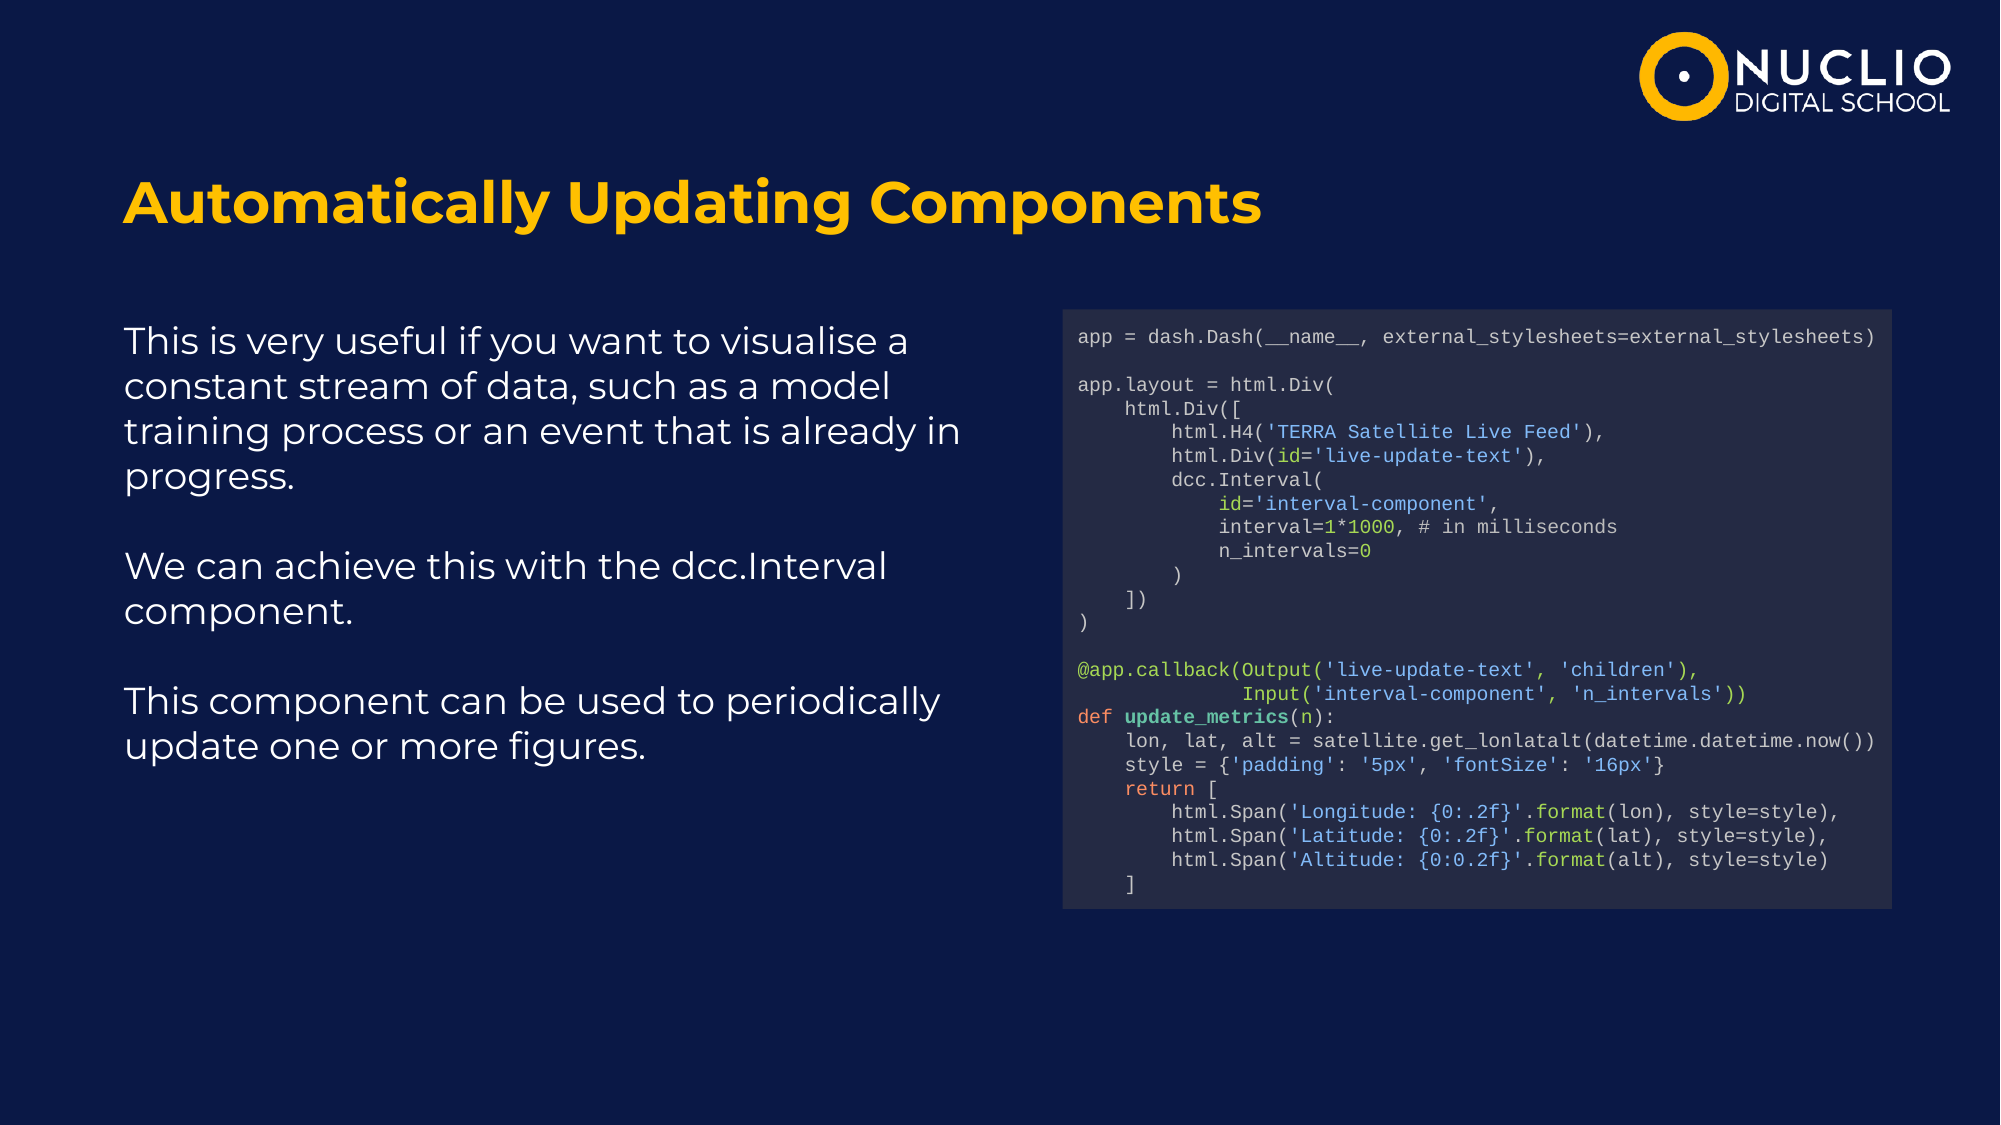

Automatically Updating Components
app = dash.Dash(__name__, external_stylesheets=external_stylesheets)

app.layout = html.Div(
    html.Div([
        html.H4('TERRA Satellite Live Feed'),
        html.Div(id='live-update-text'),
        dcc.Interval(
            id='interval-component',
            interval=1*1000, # in milliseconds
            n_intervals=0
        )
    ])
)

@app.callback(Output('live-update-text', 'children'),
              Input('interval-component', 'n_intervals'))
def update_metrics(n):
    lon, lat, alt = satellite.get_lonlatalt(datetime.datetime.now())
    style = {'padding': '5px', 'fontSize': '16px'}
    return [
        html.Span('Longitude: {0:.2f}'.format(lon), style=style),
        html.Span('Latitude: {0:.2f}'.format(lat), style=style),
        html.Span('Altitude: {0:0.2f}'.format(alt), style=style)
    ]
This is very useful if you want to visualise a constant stream of data, such as a model training process or an event that is already in progress.

We can achieve this with the dcc.Interval component.

This component can be used to periodically update one or more figures.